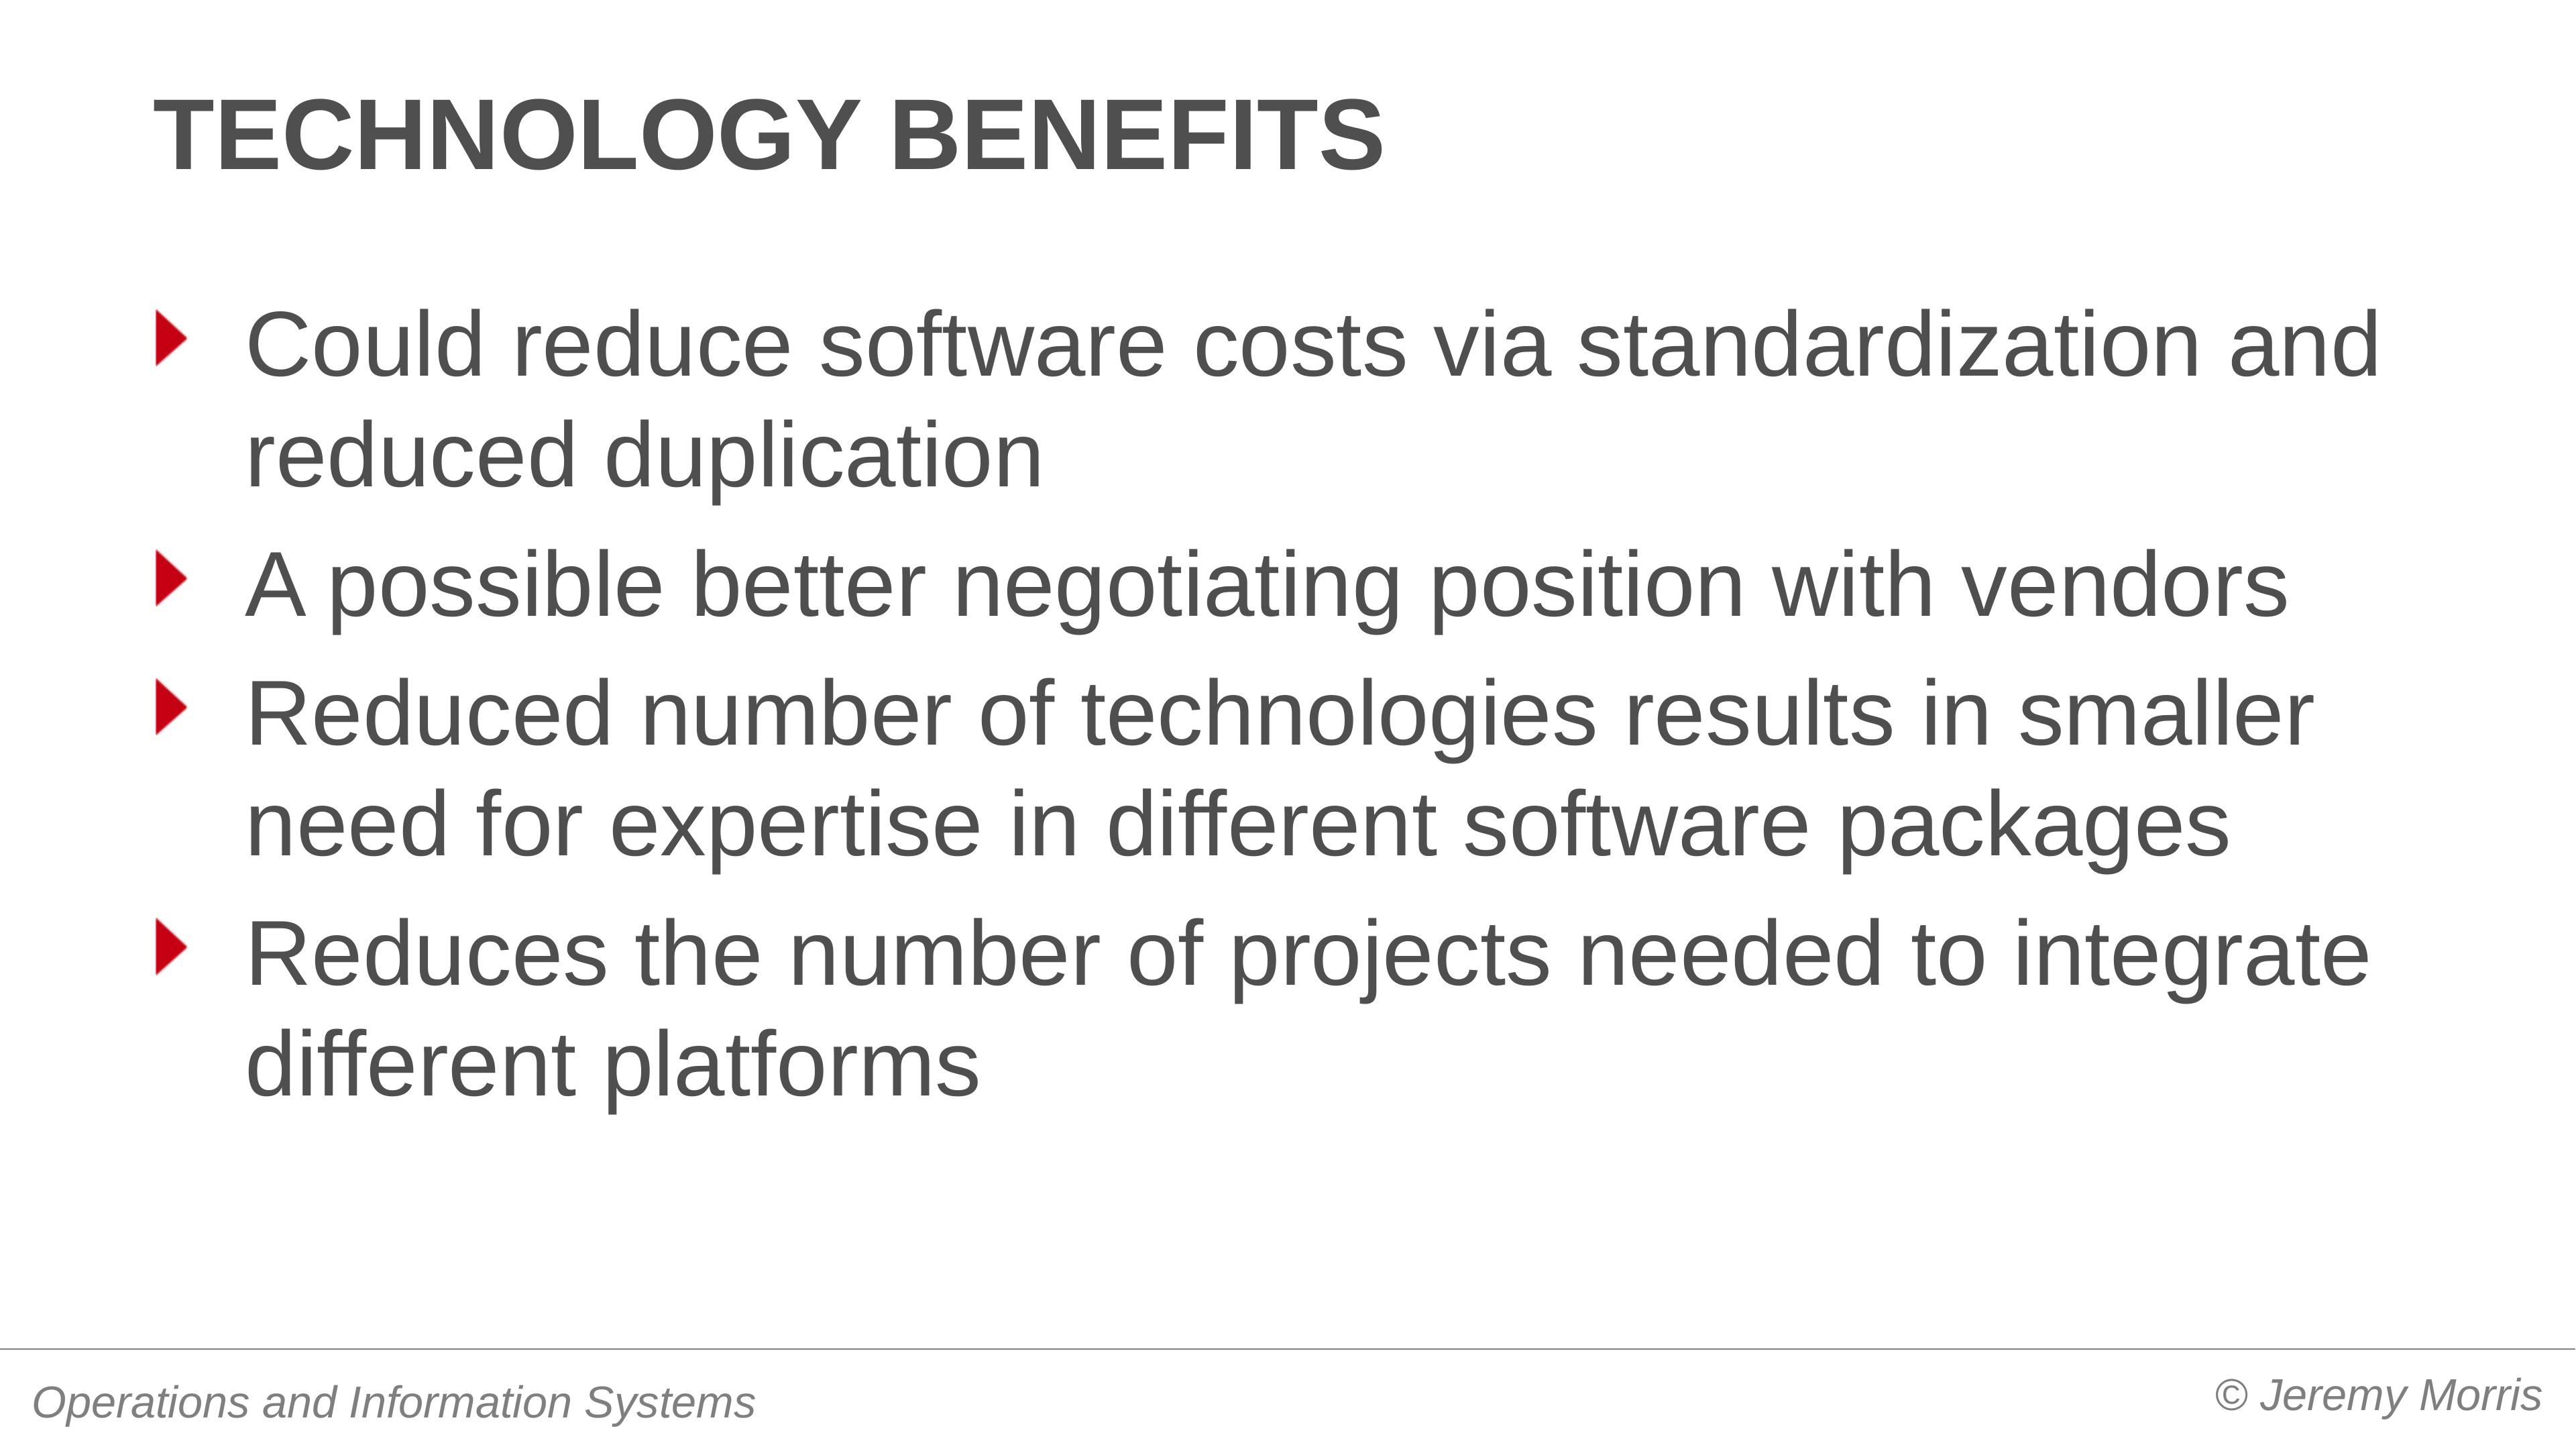

# Technology benefits
Could reduce software costs via standardization and reduced duplication
A possible better negotiating position with vendors
Reduced number of technologies results in smaller need for expertise in different software packages
Reduces the number of projects needed to integrate different platforms